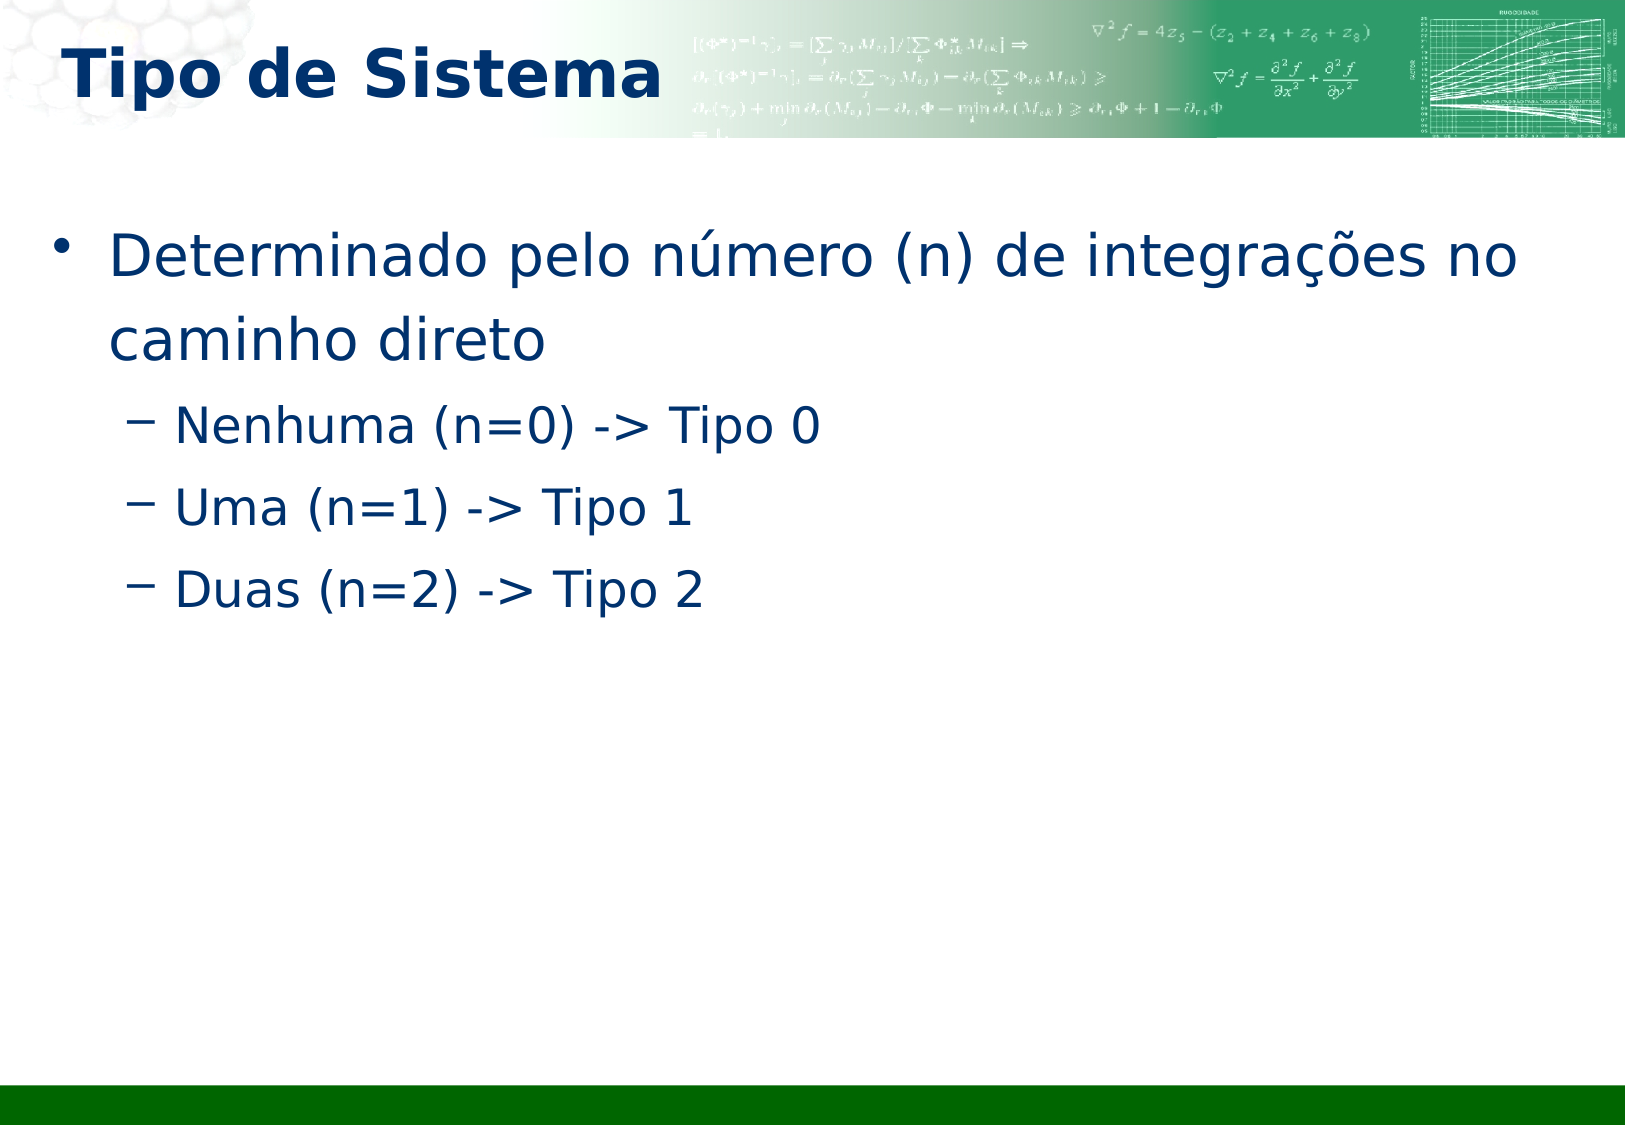

# Tipo de Sistema
Determinado pelo número (n) de integrações no caminho direto
Nenhuma (n=0) -> Tipo 0
Uma (n=1) -> Tipo 1
Duas (n=2) -> Tipo 2